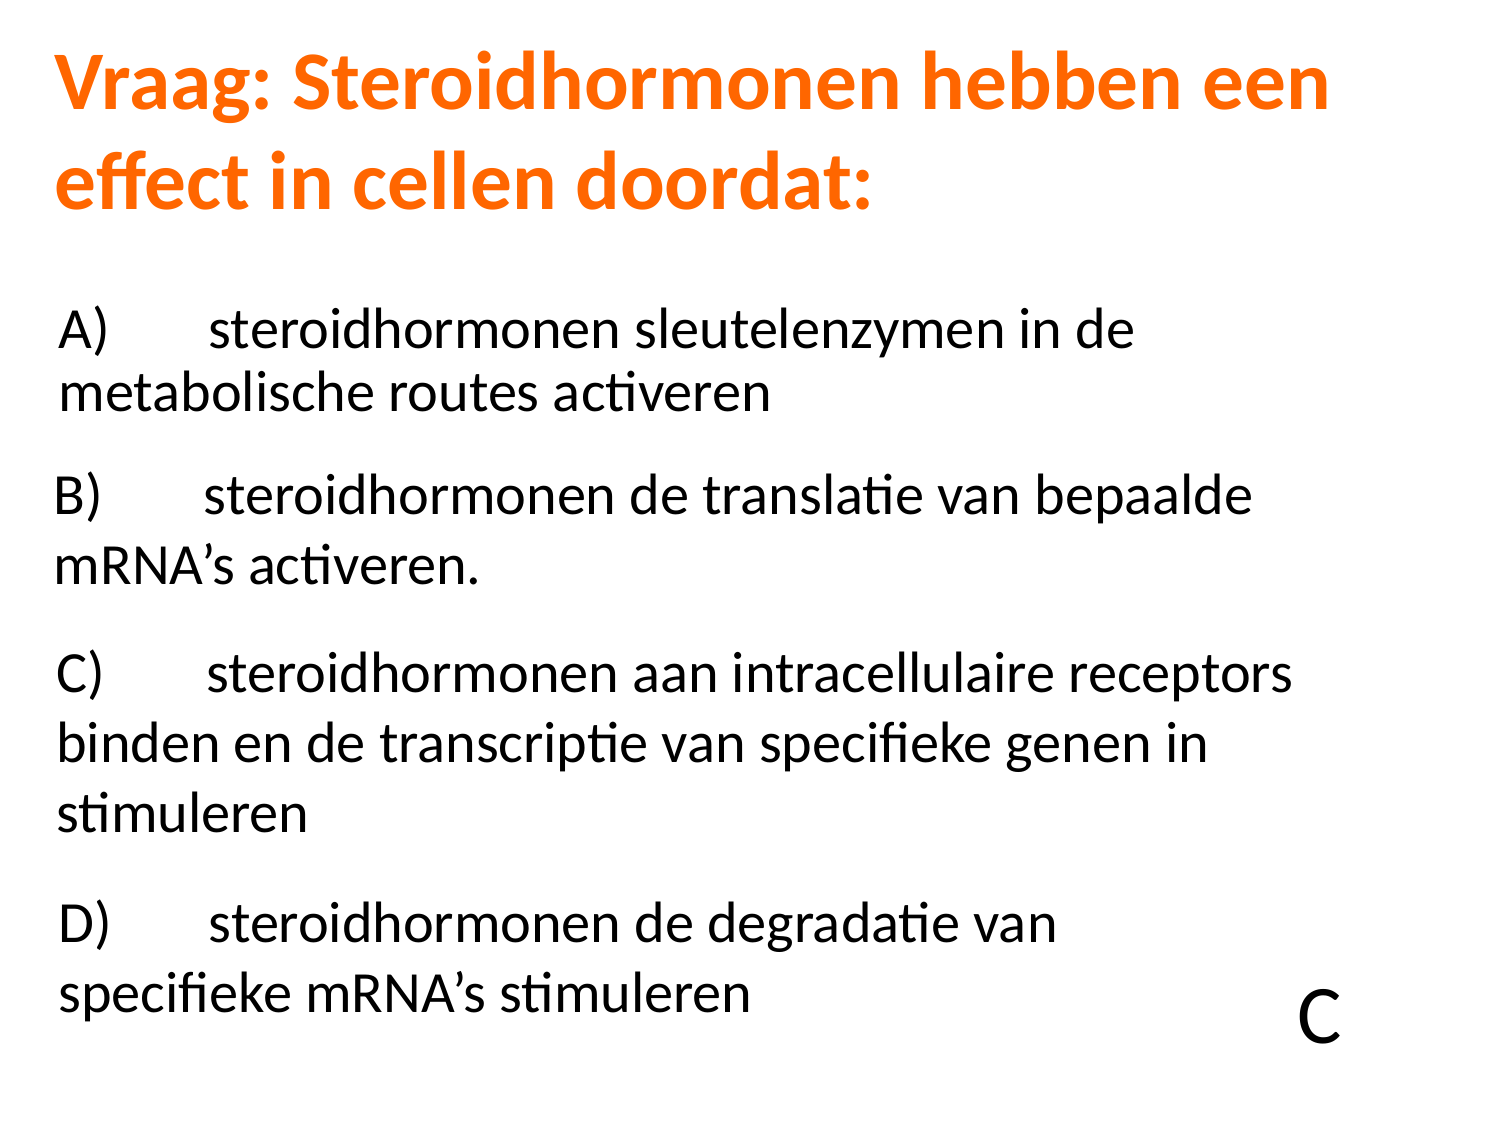

Vraag: Steroidhormonen hebben een effect in cellen doordat:
A)	steroidhormonen sleutelenzymen in de 	metabolische routes activeren
B)	steroidhormonen de translatie van bepaalde 	mRNA’s activeren.
C)	steroidhormonen aan intracellulaire receptors 	binden en de transcriptie van specifieke genen in 	stimuleren
D)	steroidhormonen de degradatie van 	specifieke mRNA’s stimuleren
C